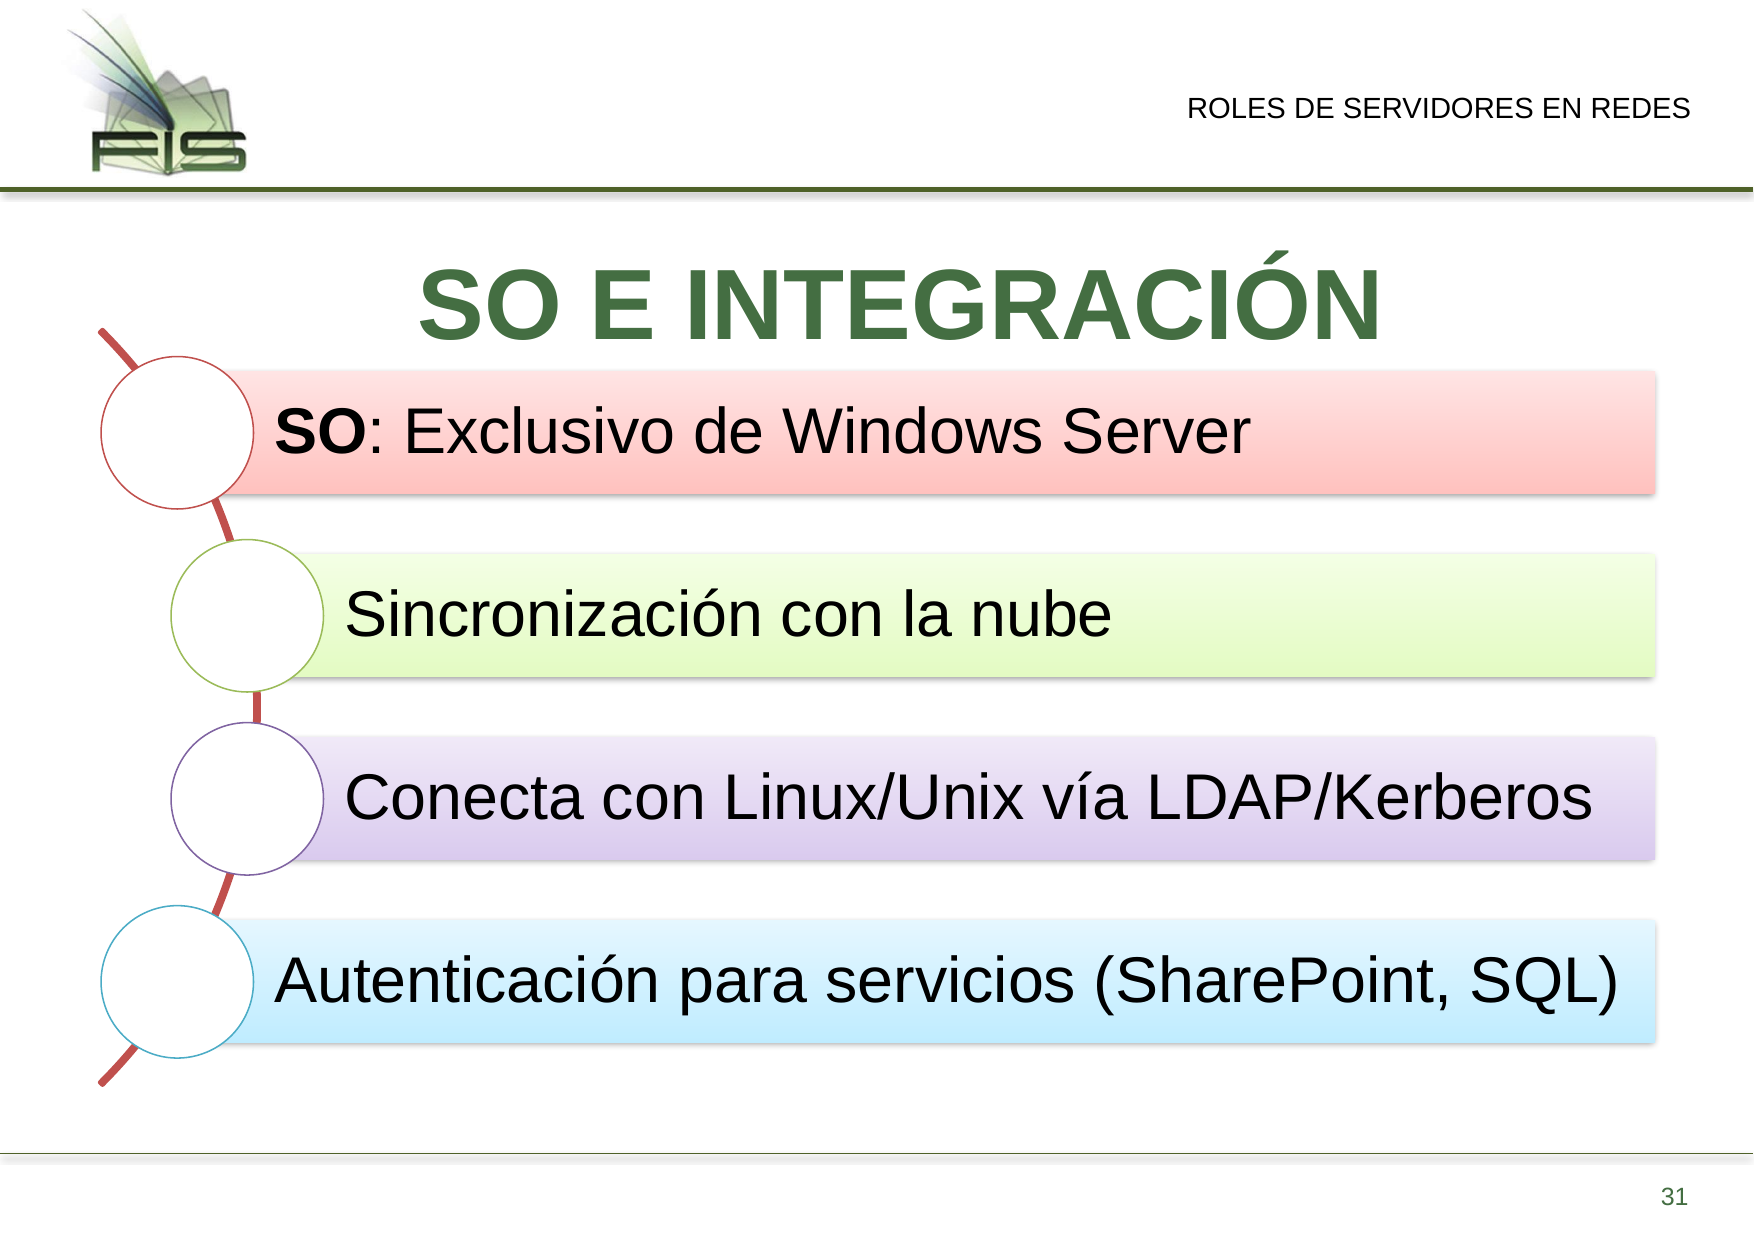

ROLES DE SERVIDORES EN REDES

# SO E INTEGRACIÓN
SO: Exclusivo de Windows Server
Sincronización con la nube
Conecta con Linux/Unix vía LDAP/Kerberos
Autenticación para servicios (SharePoint, SQL)

31